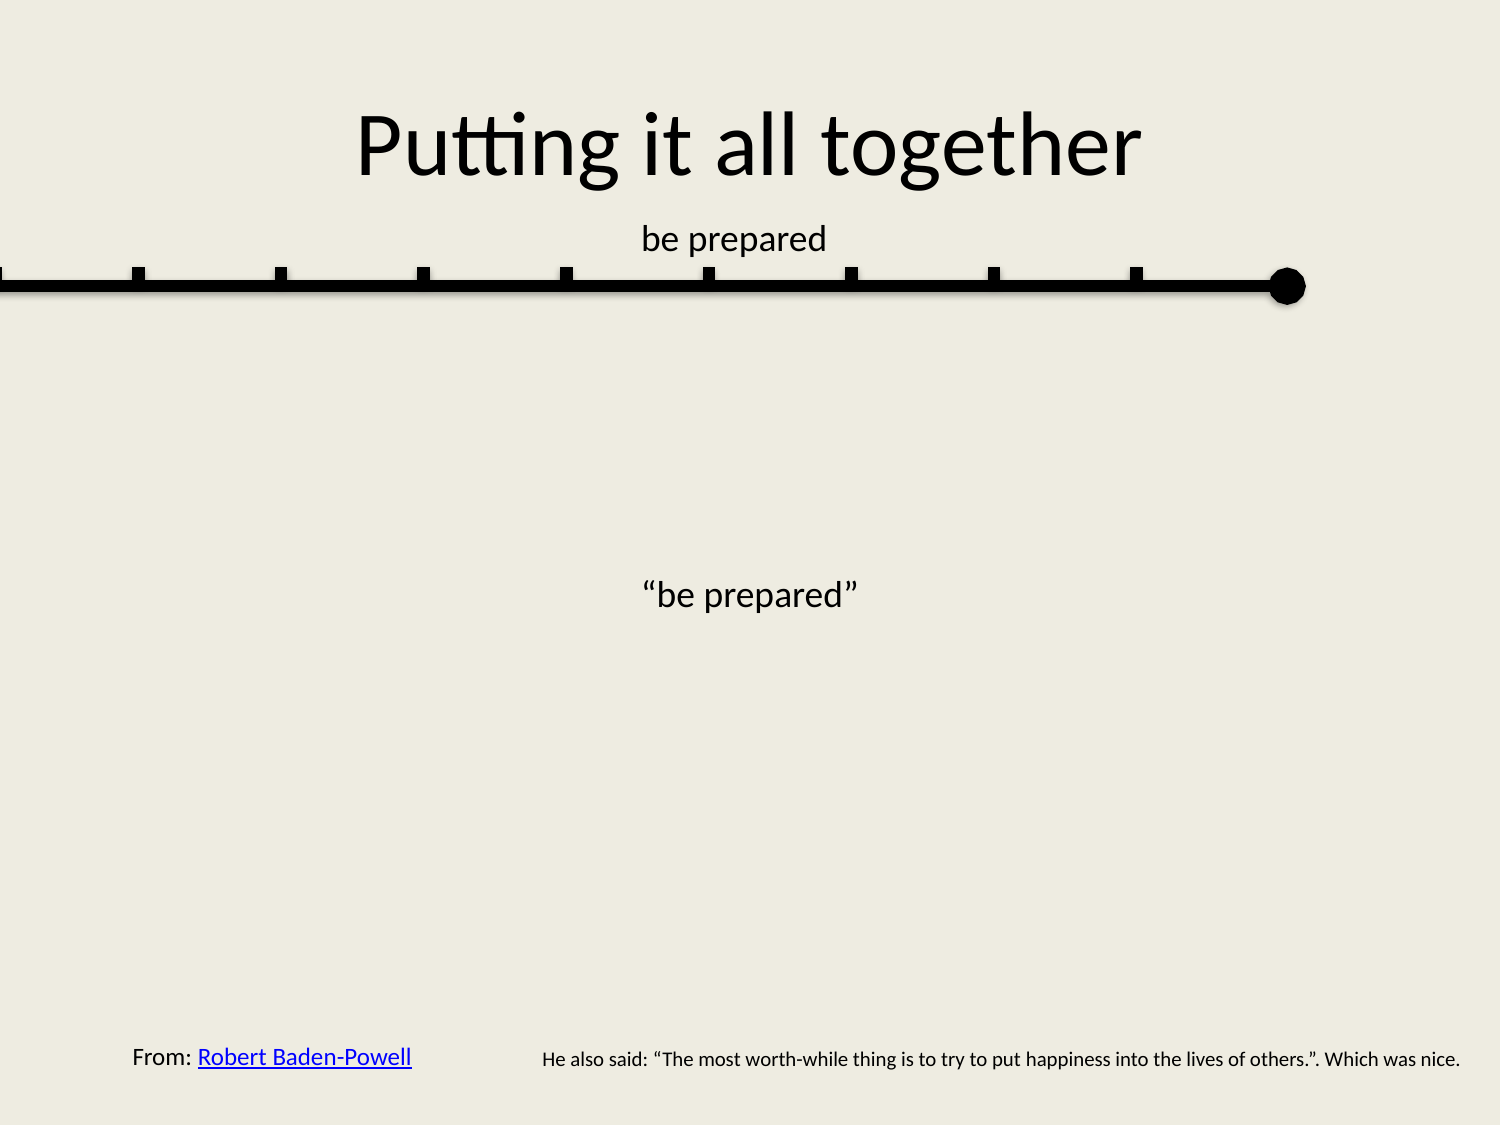

# Putting it all together
be prepared

“be prepared”
From: Robert Baden-Powell
He also said: “The most worth-while thing is to try to put happiness into the lives of others.”. Which was nice.